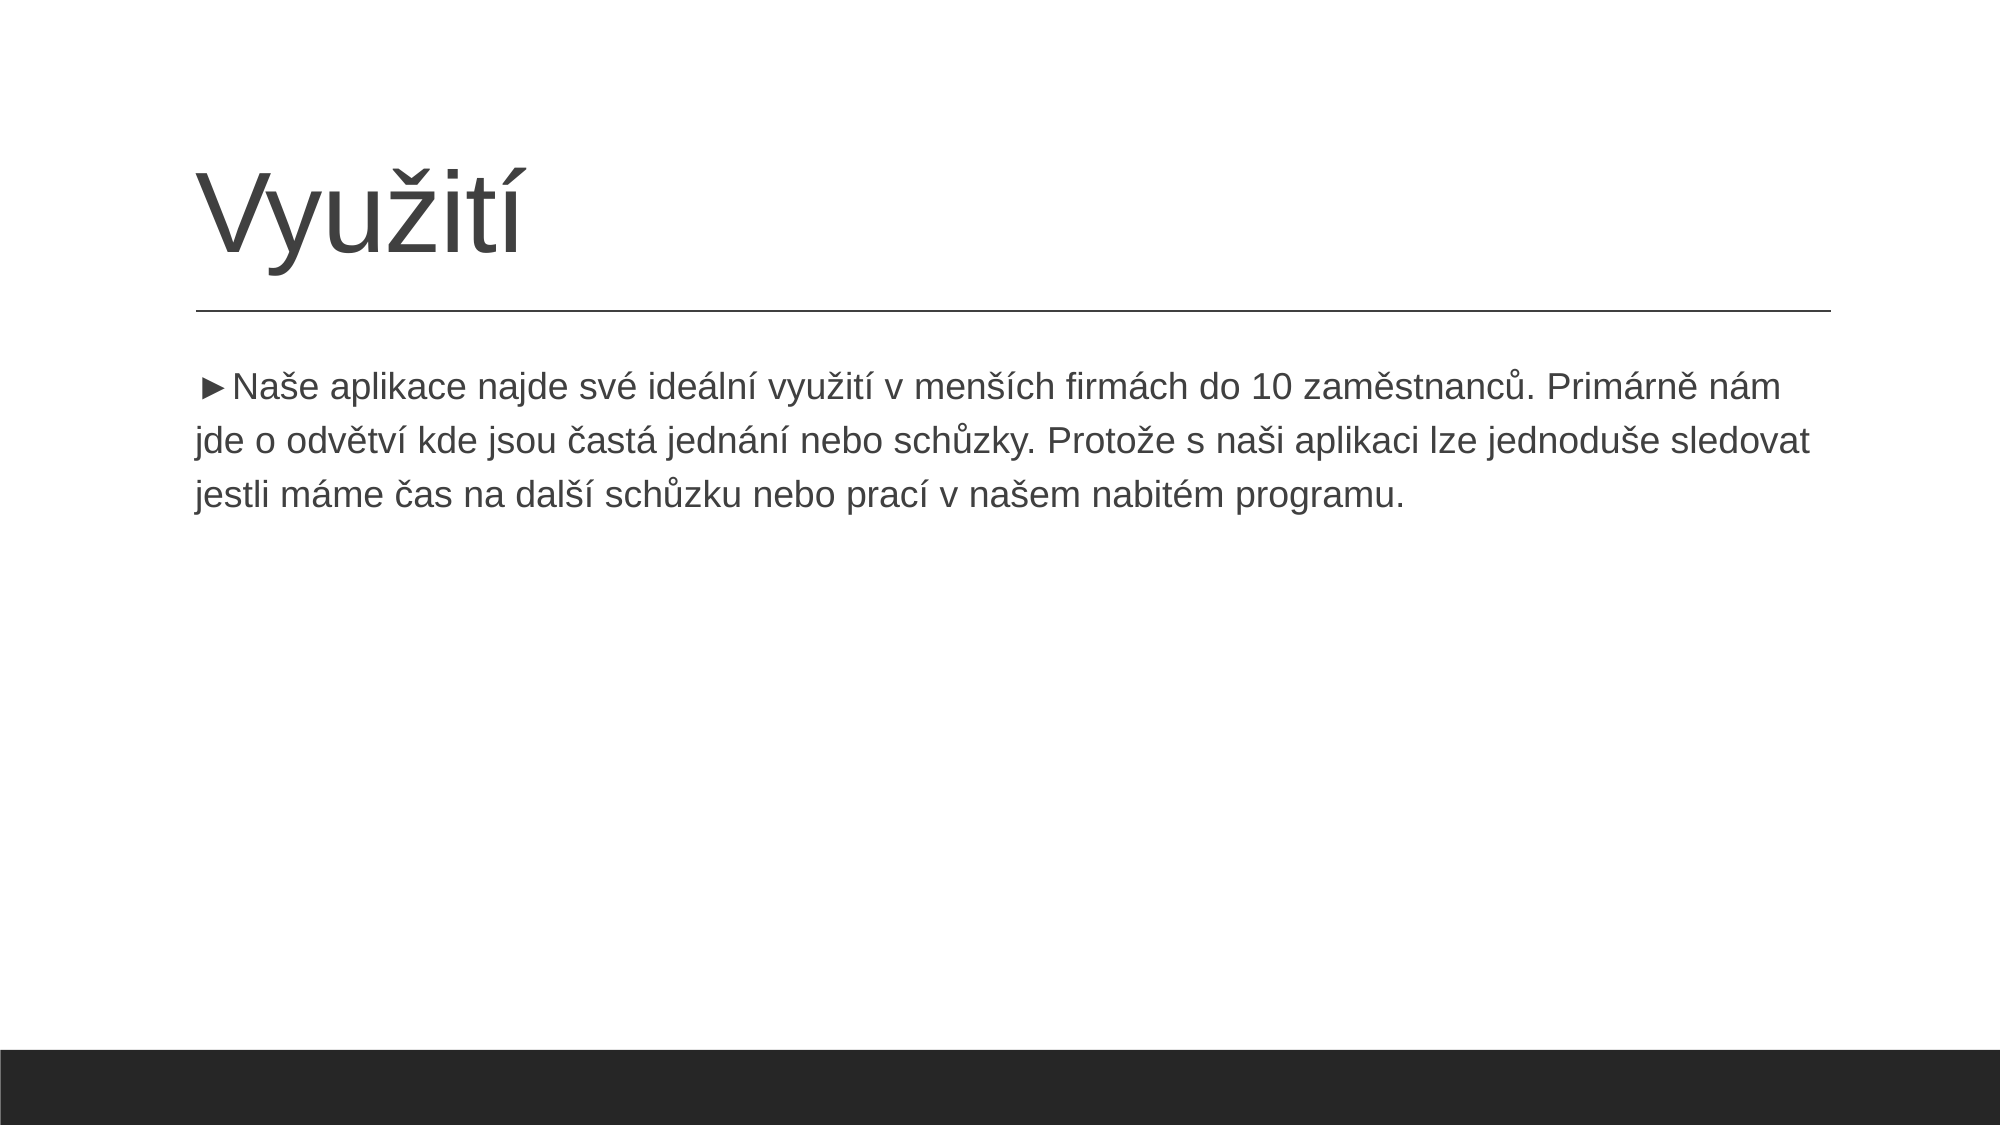

# Využití
►Naše aplikace najde své ideální využití v menších firmách do 10 zaměstnanců. Primárně nám jde o odvětví kde jsou častá jednání nebo schůzky. Protože s naši aplikaci lze jednoduše sledovat jestli máme čas na další schůzku nebo prací v našem nabitém programu.